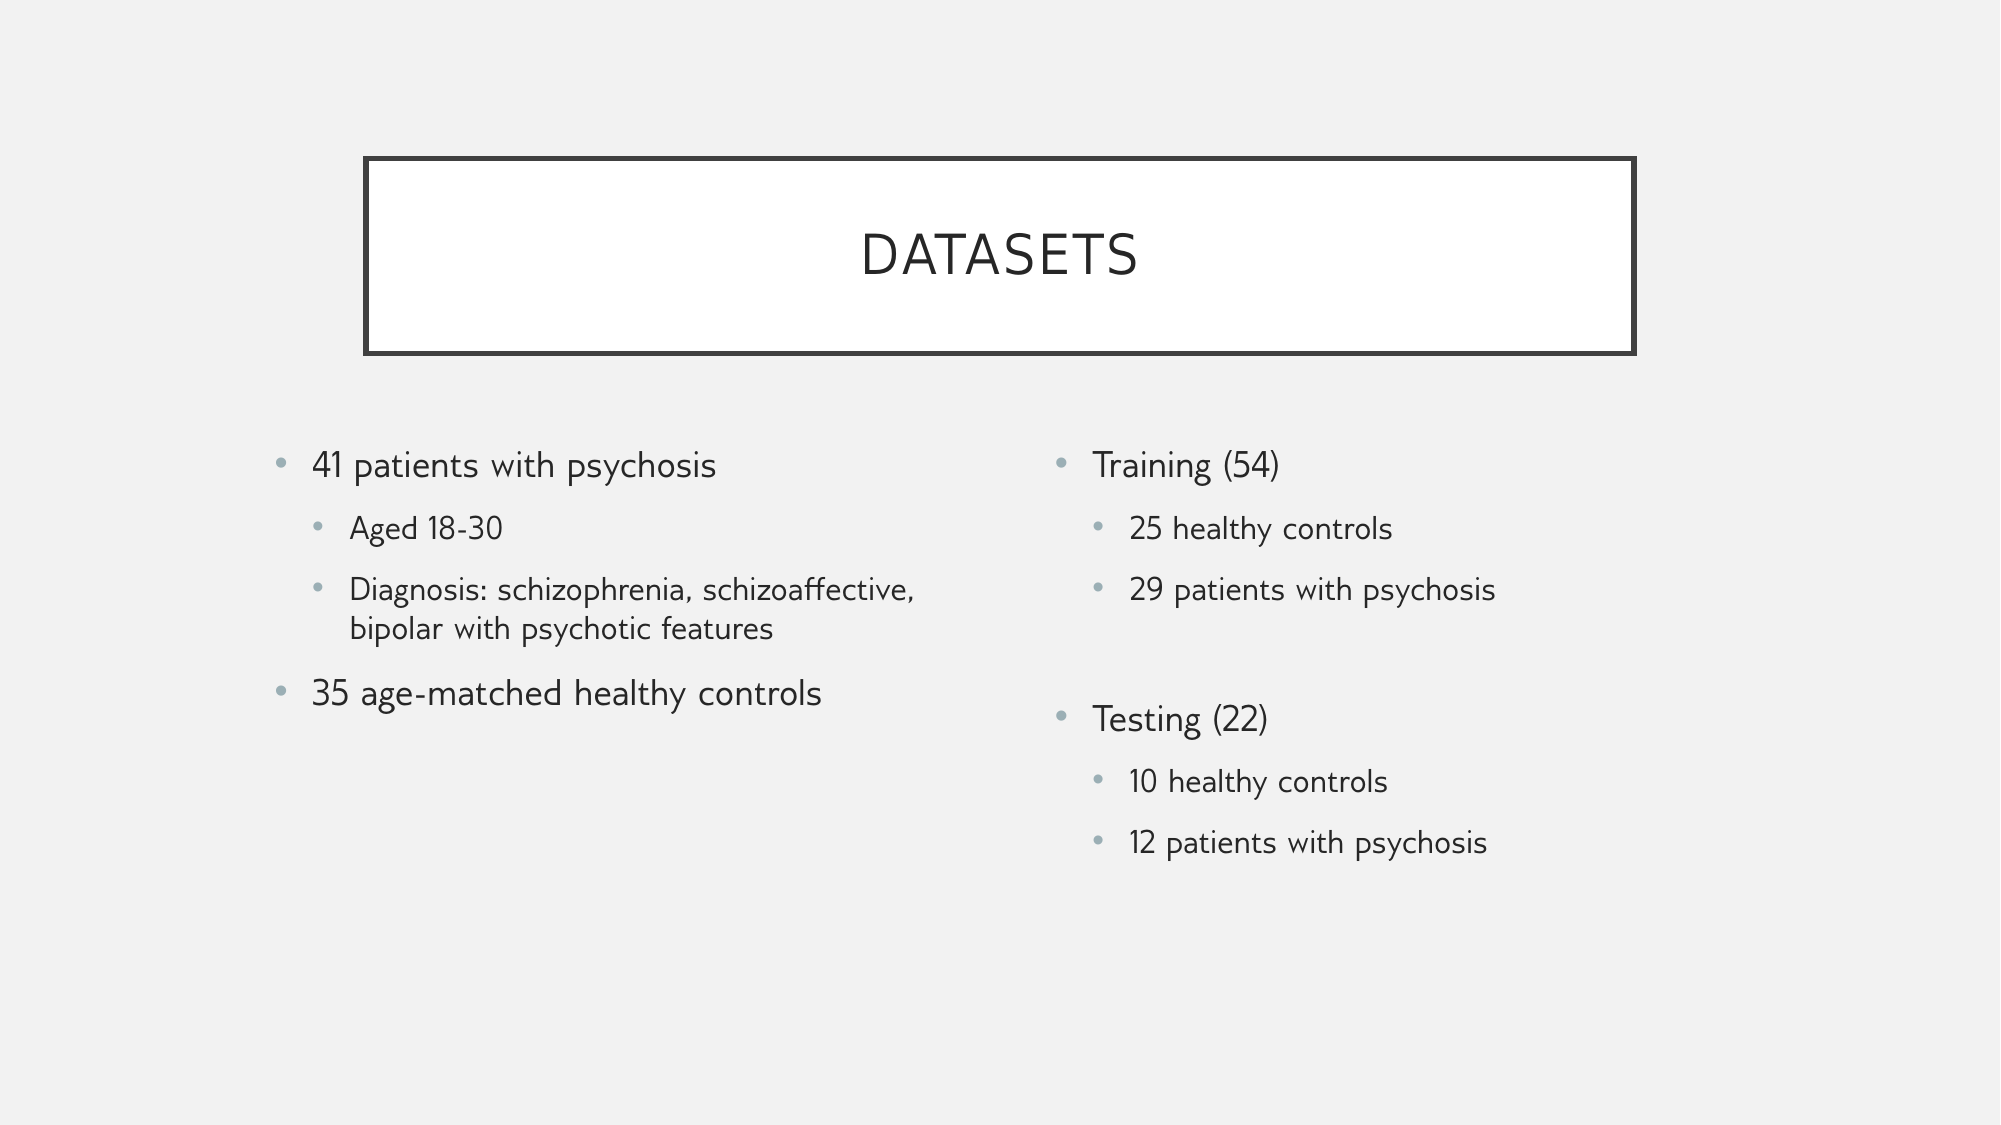

# datasets
41 patients with psychosis
Aged 18-30
Diagnosis: schizophrenia, schizoaffective, bipolar with psychotic features
35 age-matched healthy controls
Training (54)
25 healthy controls
29 patients with psychosis

Testing (22)
10 healthy controls
12 patients with psychosis